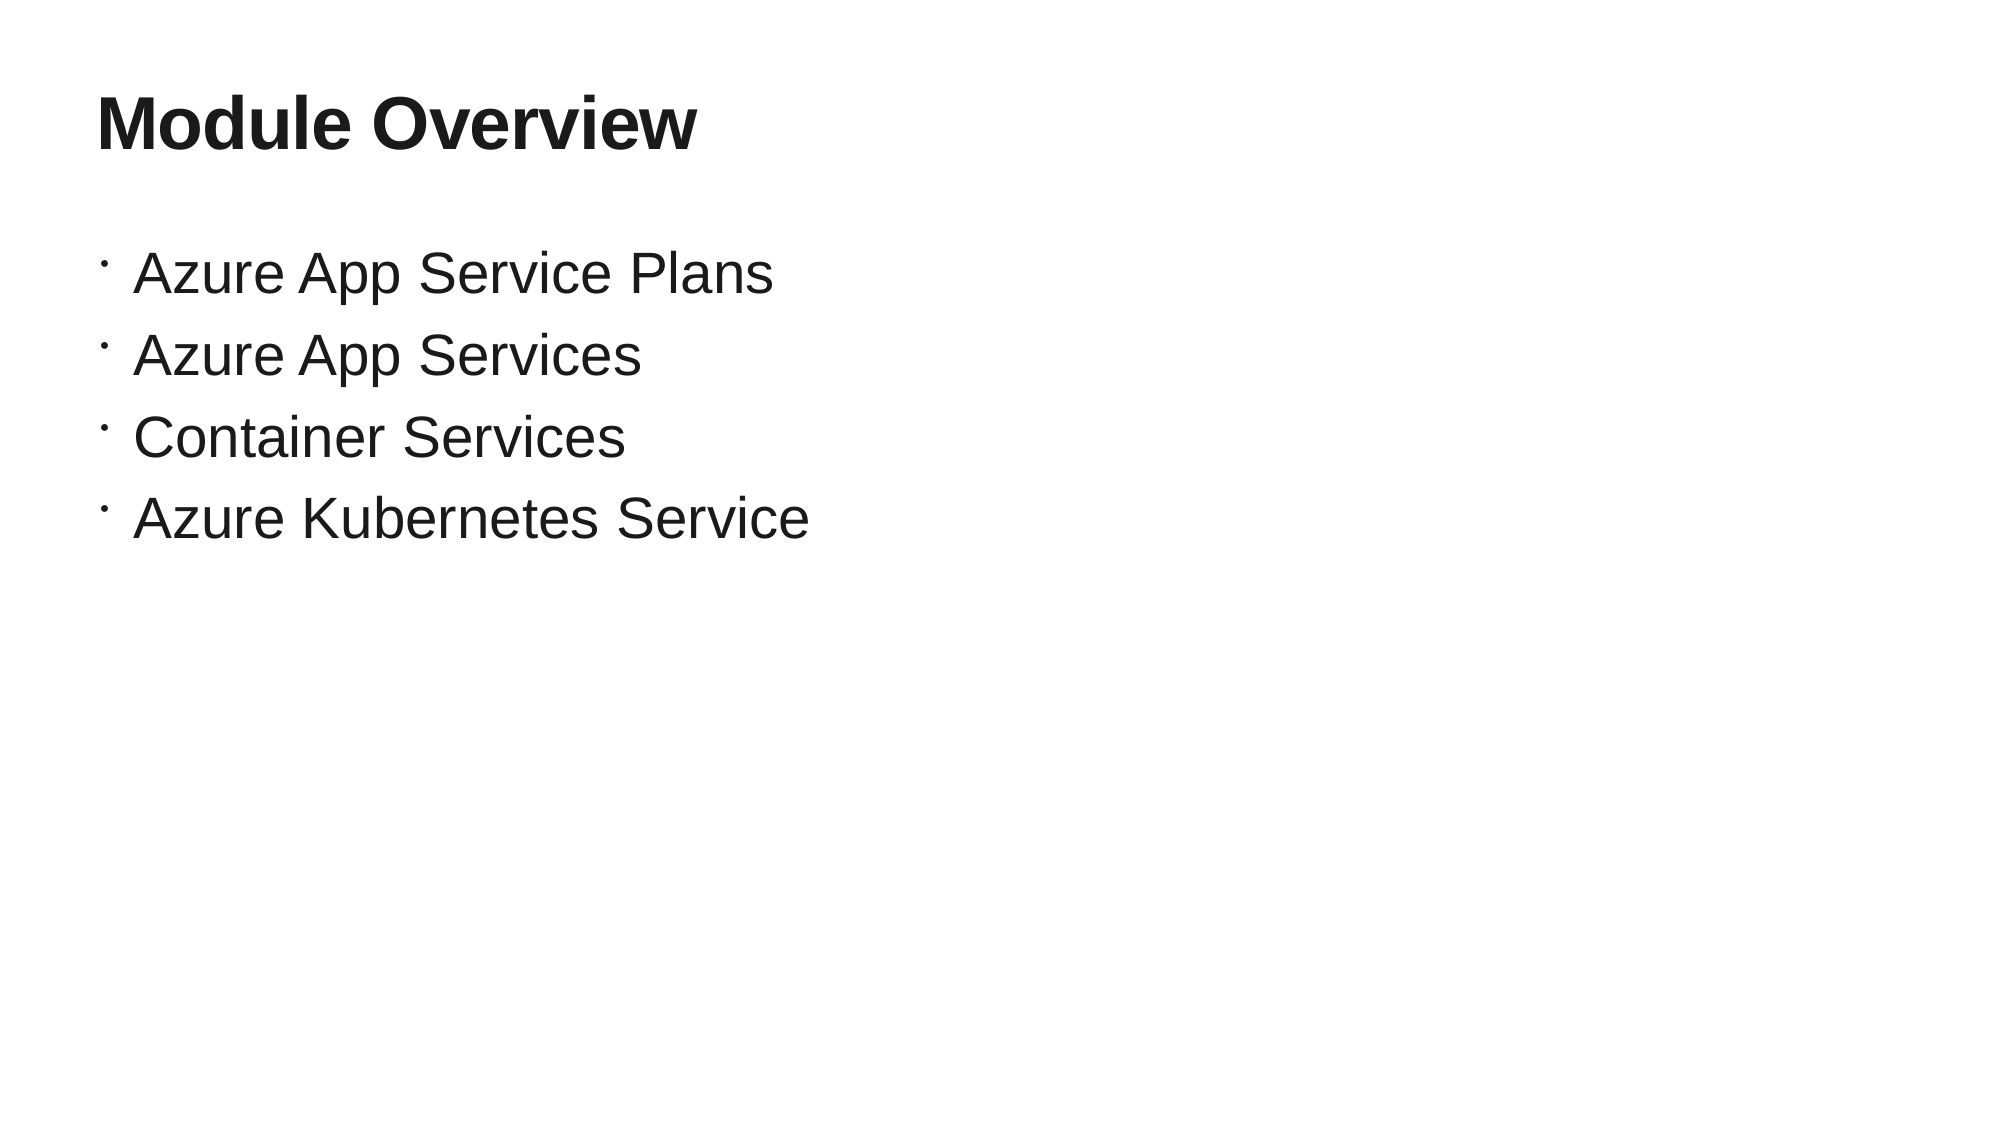

# Module Overview
Azure App Service Plans
Azure App Services
Container Services
Azure Kubernetes Service